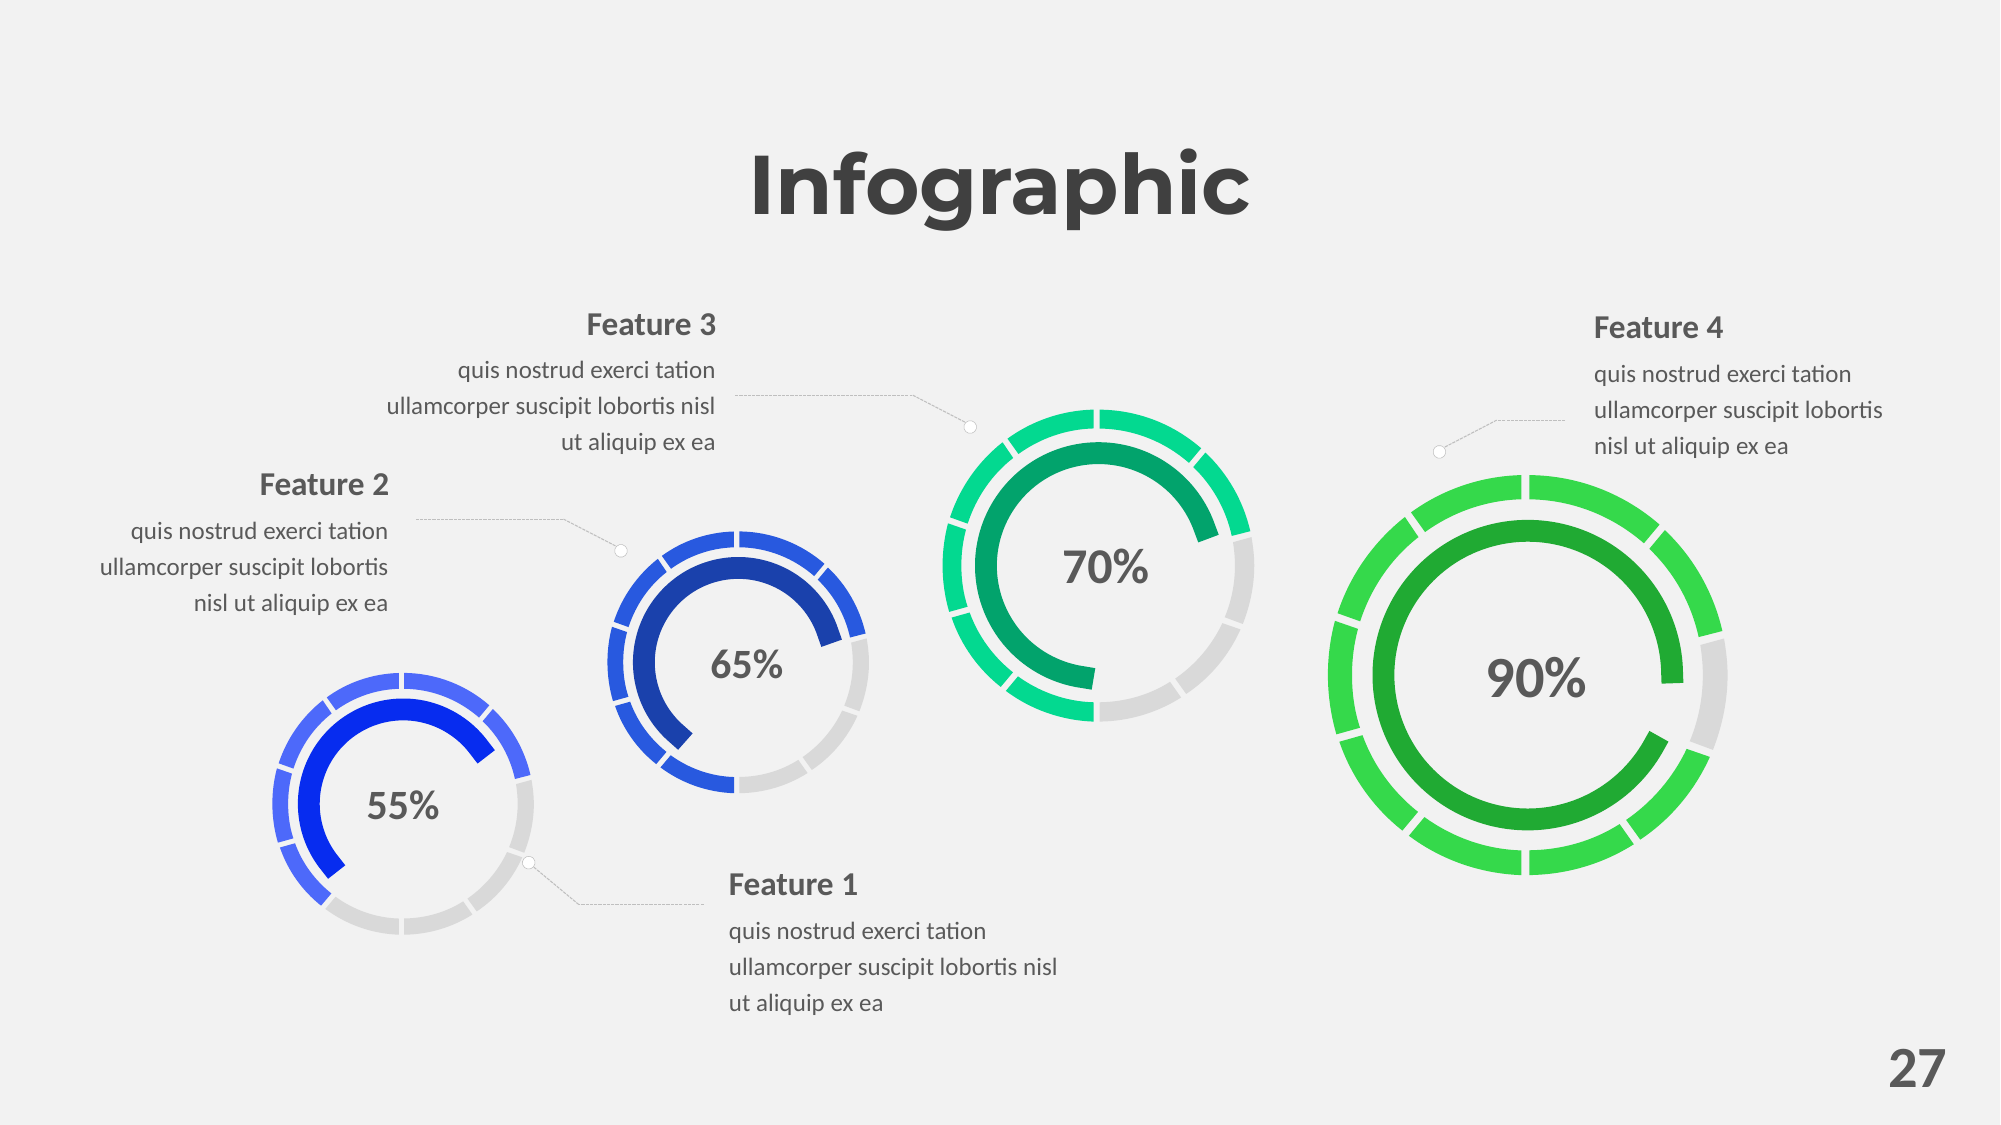

Infographic
Feature 3
quis nostrud exerci tation ullamcorper suscipit lobortis nisl ut aliquip ex ea
Feature 4
quis nostrud exerci tation ullamcorper suscipit lobortis nisl ut aliquip ex ea

70%

Feature 2
quis nostrud exerci tation ullamcorper suscipit lobortis nisl ut aliquip ex ea

90%

65%

55%
Feature 1
quis nostrud exerci tation ullamcorper suscipit lobortis nisl ut aliquip ex ea